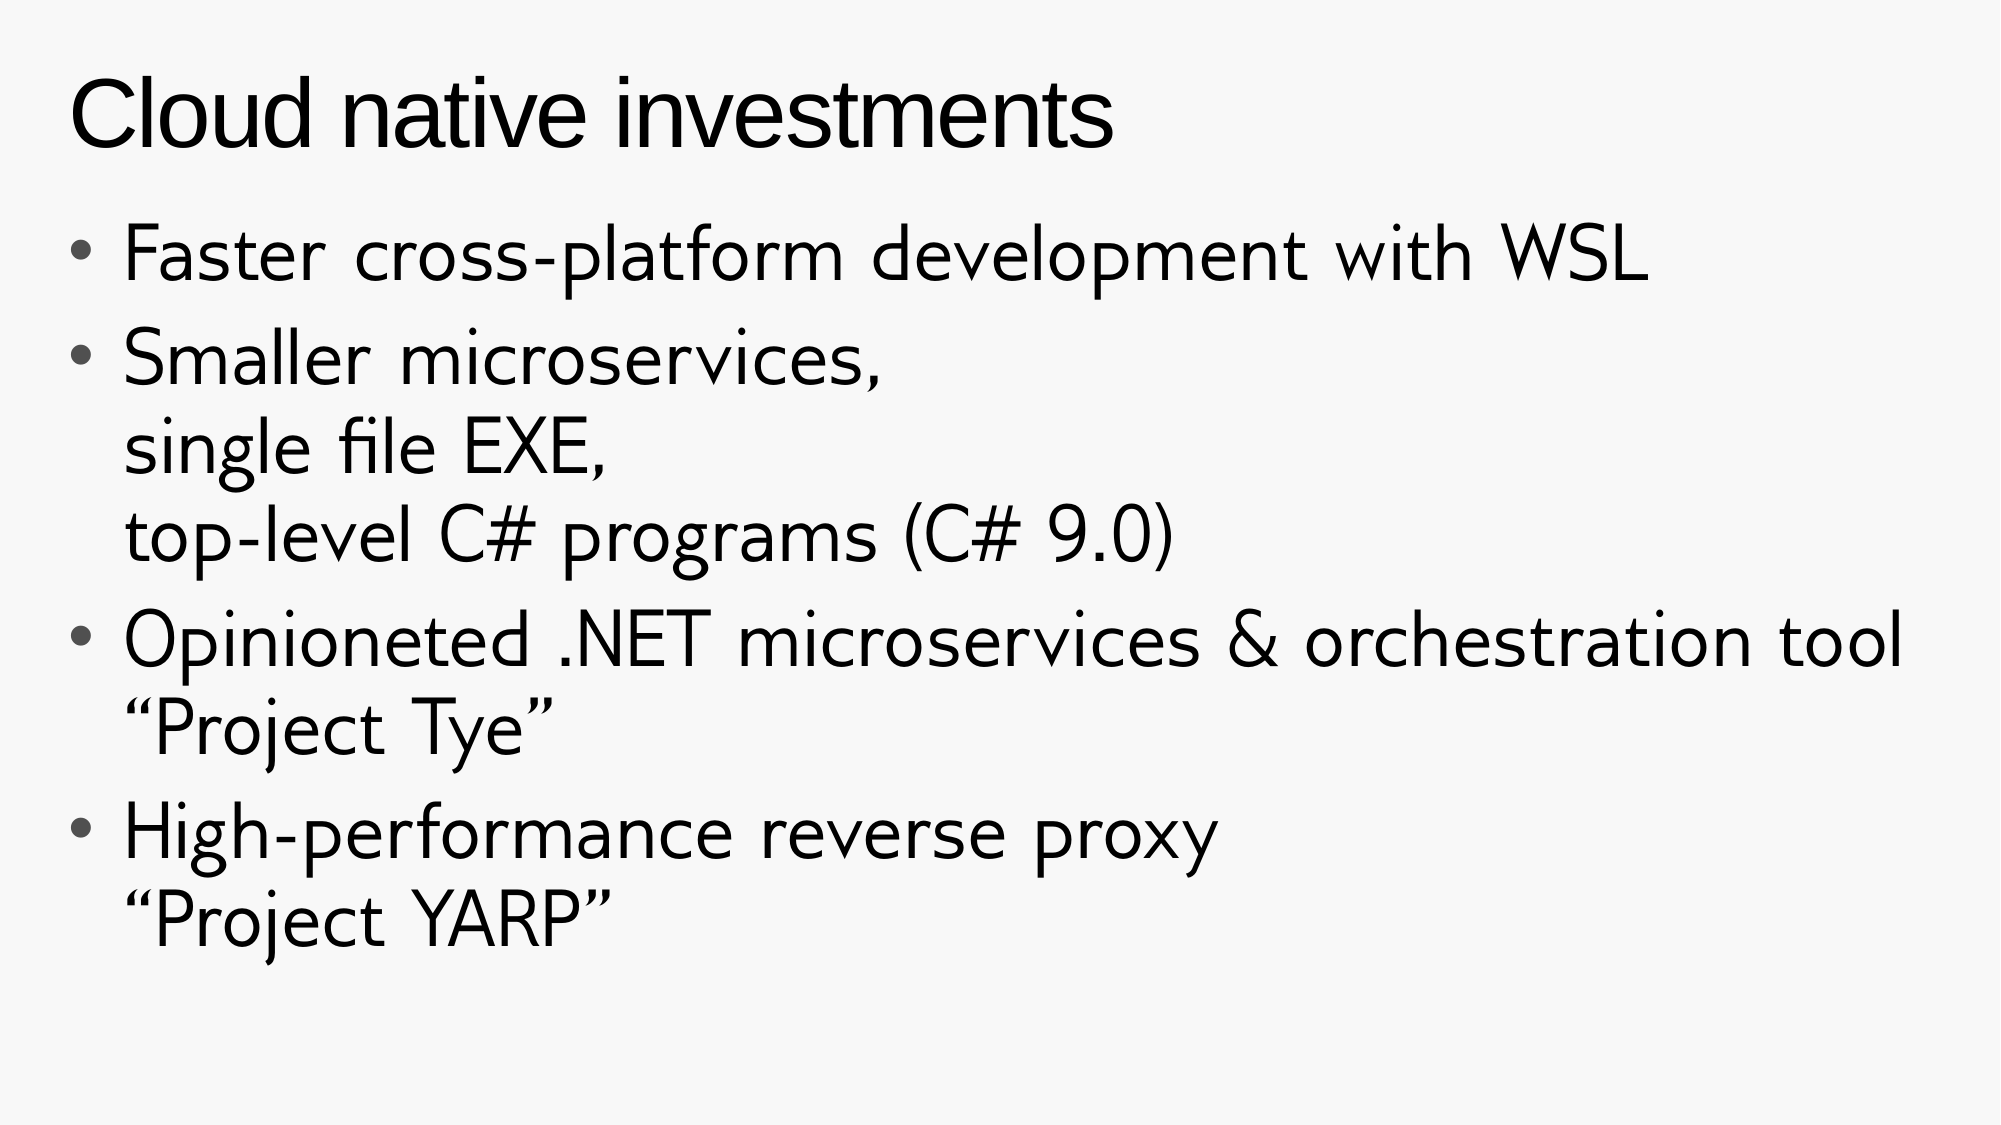

# Cloud native investments
Faster cross-platform development with WSL
Smaller microservices,
single file EXE,
top-level C# programs (C# 9.0)
Opinioneted .NET microservices & orchestration tool “Project Tye”
High-performance reverse proxy
“Project YARP”